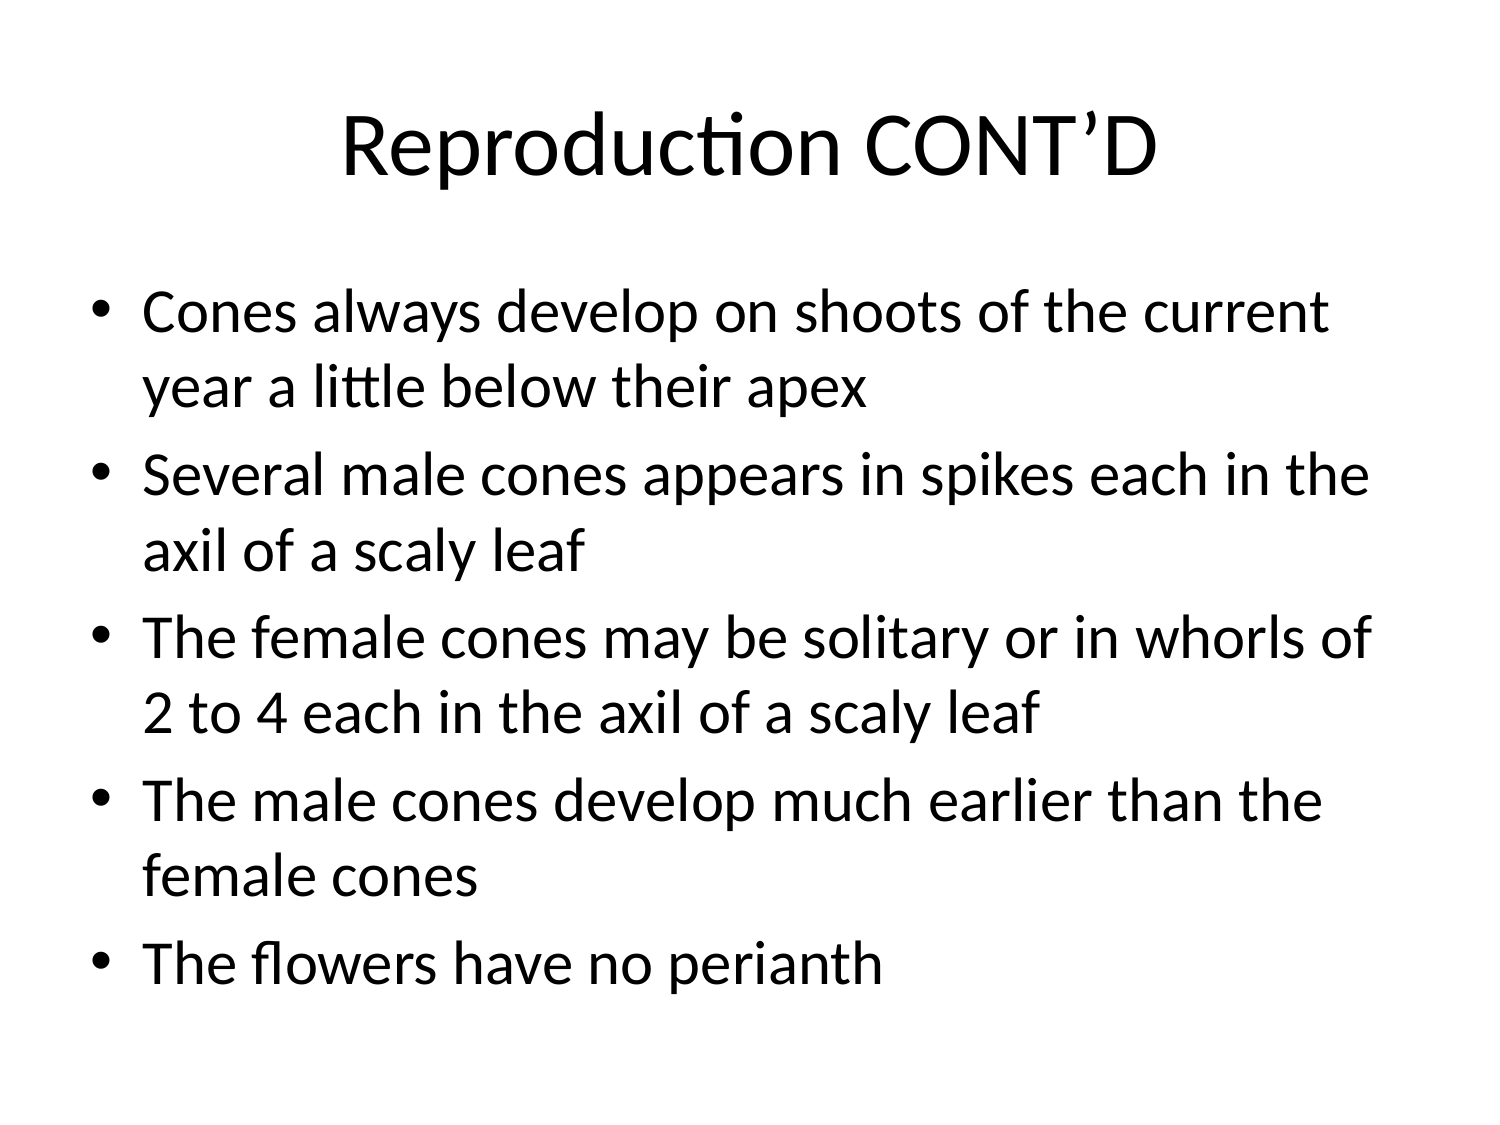

# Reproduction CONT’D
Cones always develop on shoots of the current year a little below their apex
Several male cones appears in spikes each in the axil of a scaly leaf
The female cones may be solitary or in whorls of 2 to 4 each in the axil of a scaly leaf
The male cones develop much earlier than the female cones
The flowers have no perianth